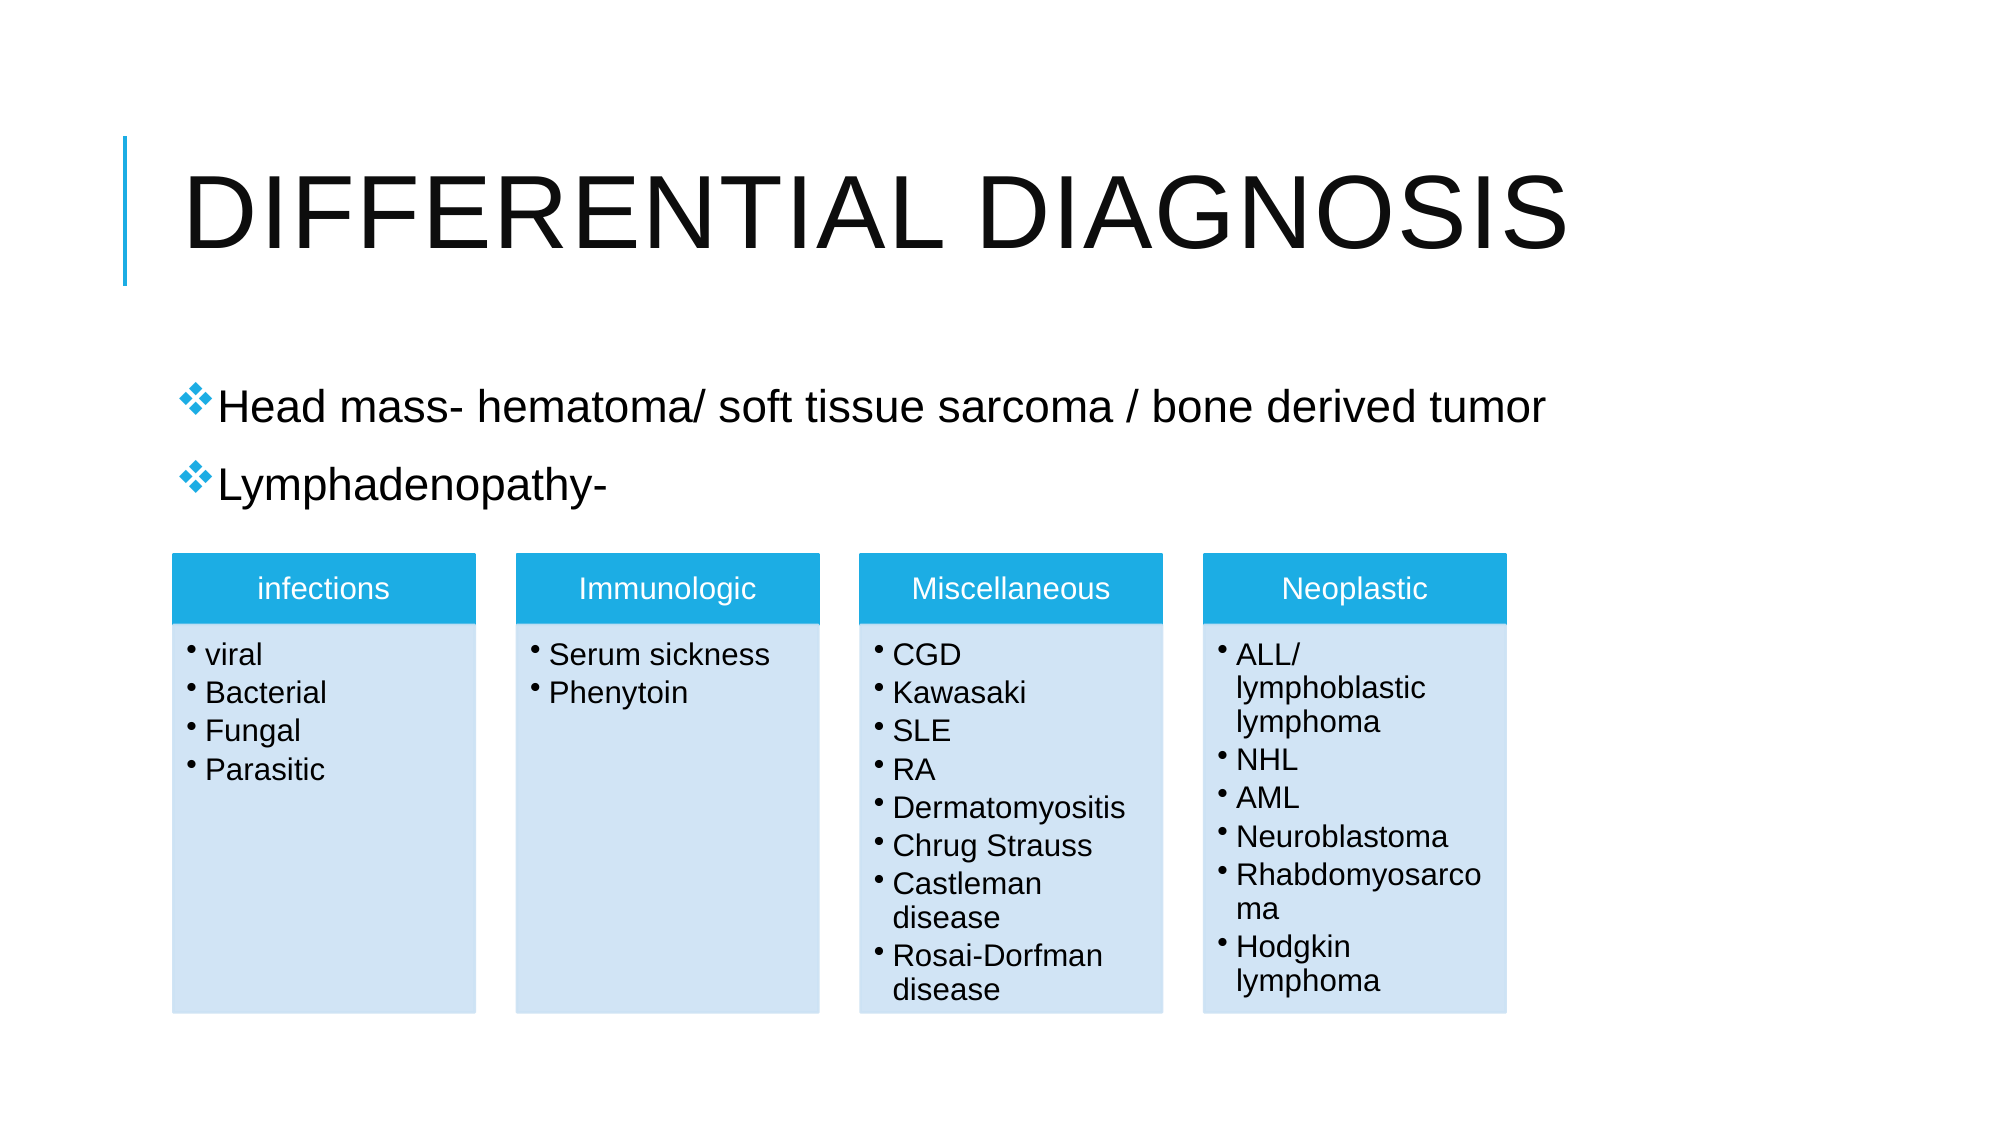

# differential diagnosis
Head mass- hematoma/ soft tissue sarcoma / bone derived tumor
Lymphadenopathy-

infections
viral
Bacterial
Fungal
Parasitic
Immunologic
Serum sickness
Phenytoin
Miscellaneous
CGD
Kawasaki
SLE
RA
Dermatomyositis
Chrug Strauss
Castleman disease
Rosai-Dorfman disease

Neoplastic
ALL/ lymphoblastic lymphoma
NHL
AML
Neuroblastoma
Rhabdomyosarcoma
Hodgkin lymphoma